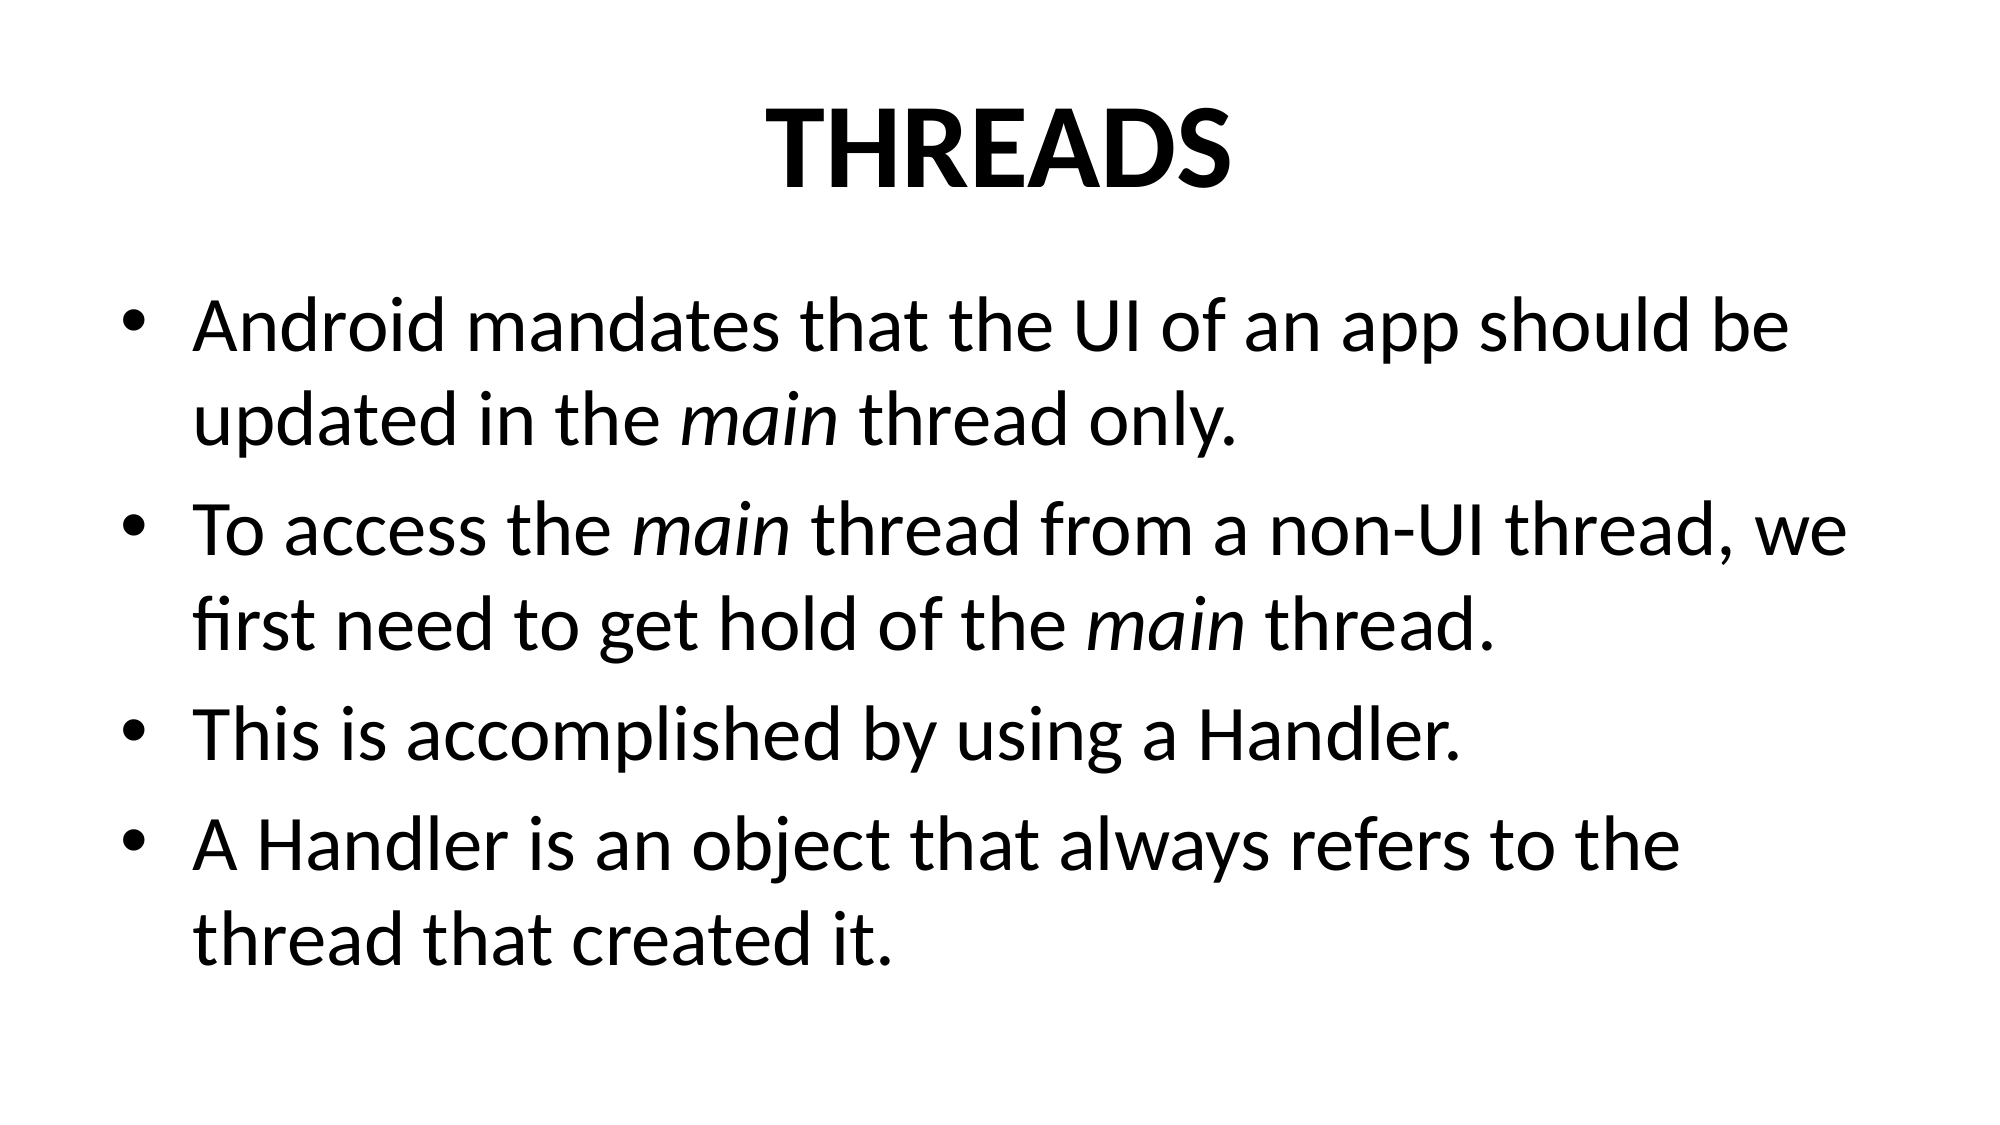

# THREADS
Android mandates that the UI of an app should be updated in the main thread only.
To access the main thread from a non-UI thread, we first need to get hold of the main thread.
This is accomplished by using a Handler.
A Handler is an object that always refers to the thread that created it.